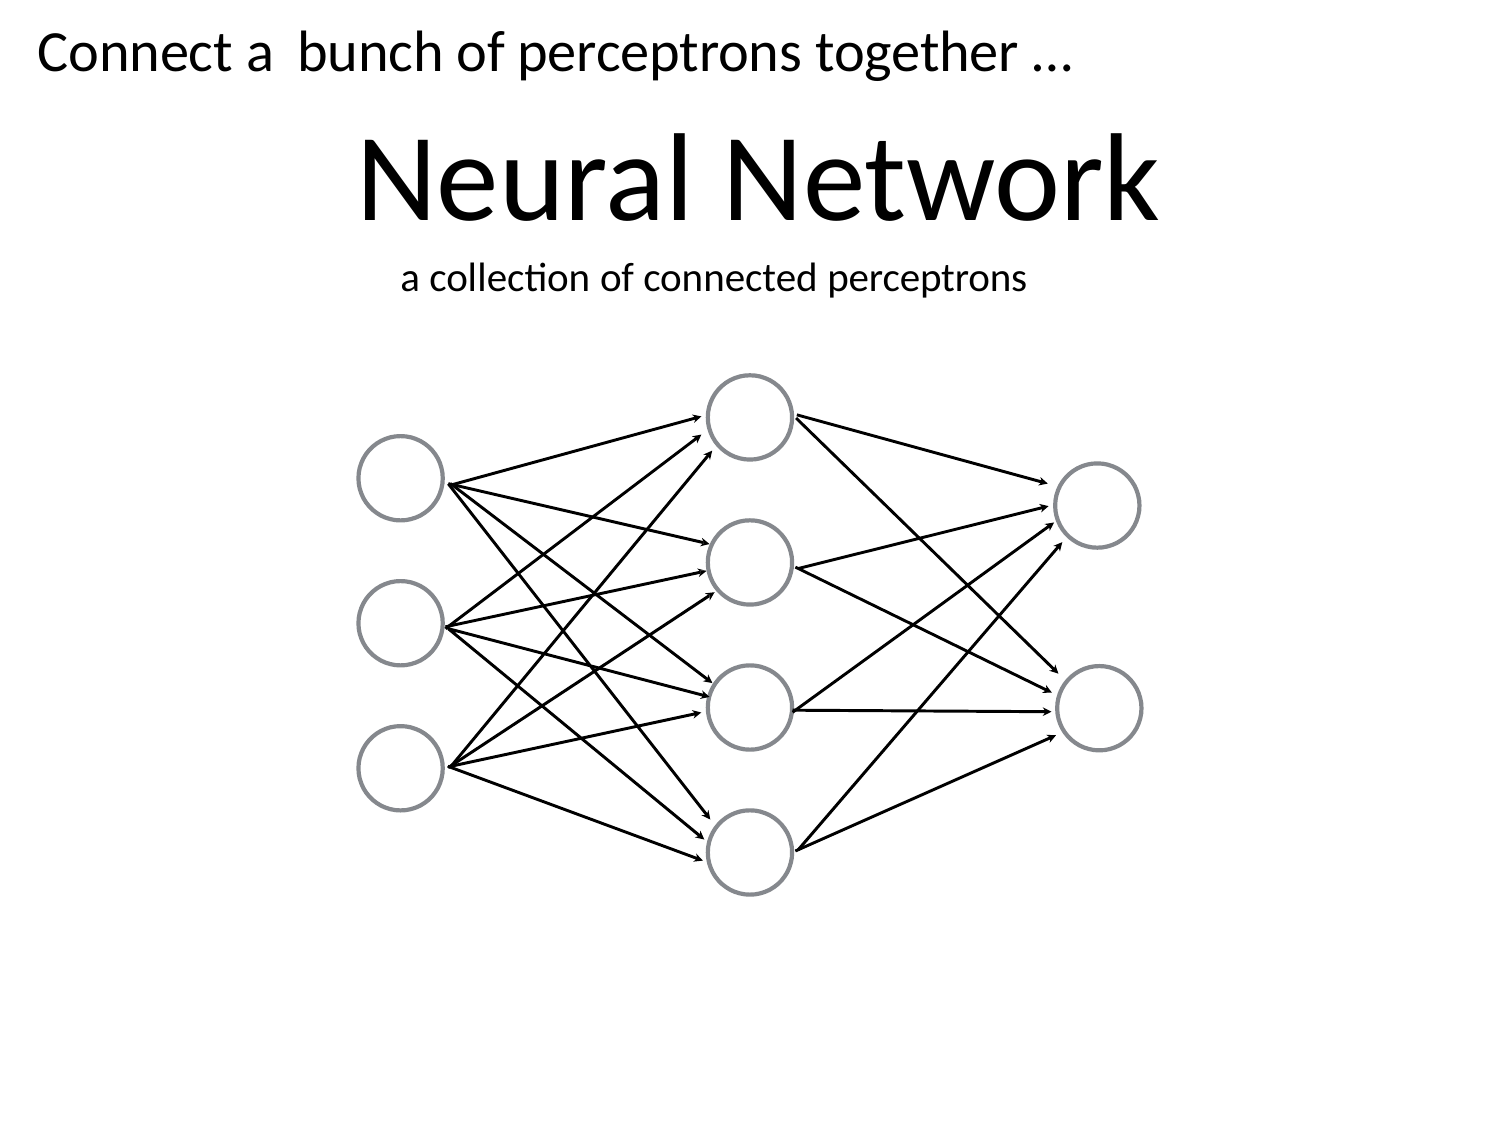

# Connect a	bunch of perceptrons together …
Neural Network
a collection of connected perceptrons